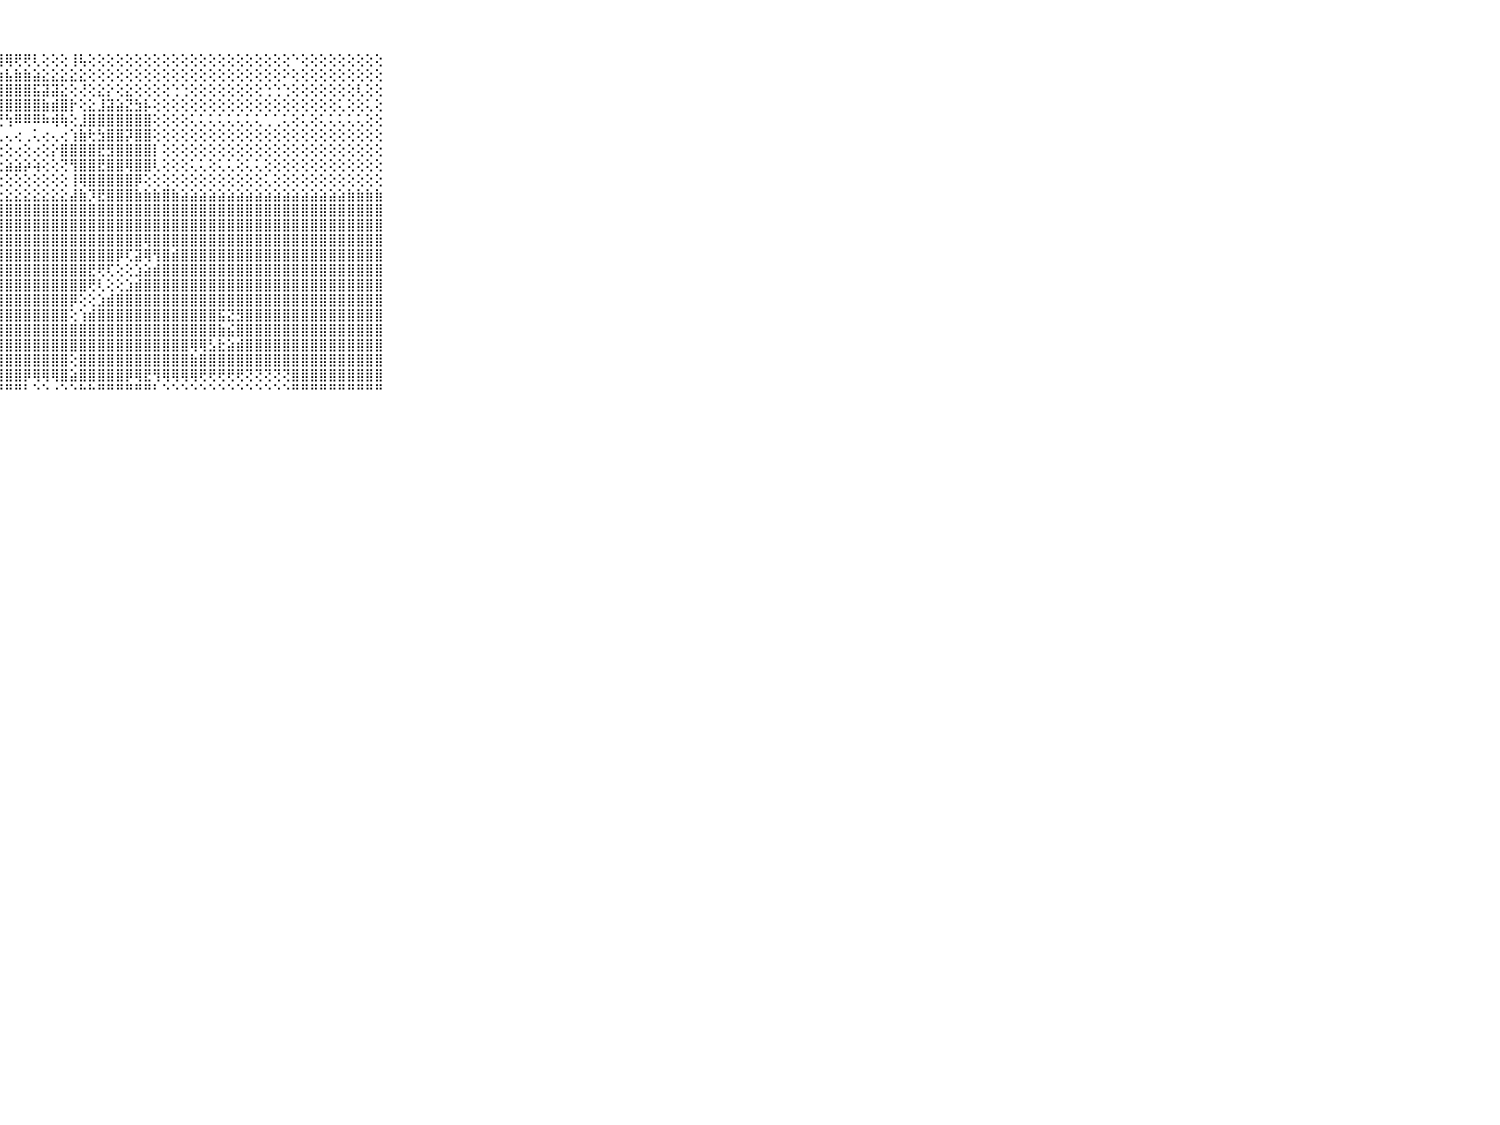

⠀⠀⠀⠀⠀⠀⠀⠀⠀⠀⠀⣿⣿⣿⣿⣿⣿⣿⣿⣿⣿⣿⣿⣿⣿⣿⣿⣿⢿⢟⢟⢇⢕⢕⢕⢸⢧⢕⢕⢕⢕⢕⢕⢕⢕⢕⢕⢕⢕⢕⢕⢕⢕⢕⢕⢕⢕⢕⢕⠑⢕⢕⢕⢕⢕⢕⢕⢕⢕⠀⠀⠀⠀⠀⠀⠀⠀⠀⠀⠀⠀
⠀⠀⠀⠀⠀⠀⠀⠀⠀⠀⠀⢿⣿⢿⡿⢿⢿⣿⣿⣿⣿⣿⣿⡿⢿⢿⣷⣷⣧⣷⣷⣵⣕⣕⣕⣕⣕⢕⢕⢕⢕⢕⢕⢕⢕⢕⢕⢕⢕⢕⢕⢕⢕⢕⢕⢕⢕⢕⠕⢕⢕⢕⢕⢕⢕⢕⢕⢕⢕⠀⠀⠀⠀⠀⠀⠀⠀⠀⠀⠀⠀
⠀⠀⠀⠀⠀⠀⠀⠀⠀⠀⠀⣿⣿⣿⣿⣟⣟⣳⡷⢷⢗⢕⢕⢕⢕⣱⣿⣿⣿⣿⣿⣯⣽⣽⣕⢕⢜⢕⣕⡕⢕⣕⢕⢕⢕⢕⢑⢑⢕⢕⢕⢕⢕⢕⢕⢕⢑⢑⢑⢕⢕⢕⢕⢕⢕⢕⢇⢕⢕⠀⠀⠀⠀⠀⠀⠀⠀⠀⠀⠀⠀
⠀⠀⠀⠀⠀⠀⠀⠀⠀⠀⠀⣿⣿⣿⣿⡿⢿⢿⠟⢕⢕⢕⢕⢕⢜⣿⣿⣿⣿⣿⣿⣿⣷⣾⣿⡗⢕⣕⣸⣽⣵⣝⣳⡧⢕⢕⢕⢕⢕⢕⢕⢕⢕⢕⢕⢕⢕⢕⢕⢕⢕⢕⢕⢕⢅⢕⢕⢅⢕⠀⠀⠀⠀⠀⠀⠀⠀⠀⠀⠀⠀
⠀⠀⠀⠀⠀⠀⠀⠀⠀⠀⠀⠙⠛⠛⠛⠛⠛⠛⢛⢓⢓⢓⢖⠖⢗⠟⢞⢟⢳⠿⠿⠿⠷⢾⢷⢕⣸⣿⣿⣿⣿⣿⣿⣿⢕⢕⢕⢕⢅⢅⢅⢅⢅⢅⢅⢅⢁⢁⢅⢕⢅⢕⢅⢅⢅⢅⢅⢕⢕⠀⠀⠀⠀⠀⠀⠀⠀⠀⠀⠀⠀
⠀⠀⠀⠀⠀⠀⠀⠀⠀⠀⠀⠀⠄⢀⢀⢄⢔⢀⢀⢀⢐⢀⢀⢀⢐⢐⢅⢅⢄⢔⢀⢅⢔⢄⢔⢱⣷⢗⣳⣿⣿⡽⣿⣿⢕⢕⢕⢕⢕⢕⢕⢕⢕⢕⢕⢕⢕⢕⢕⢕⢕⢕⢕⢕⢕⢕⢕⢕⢕⠀⠀⠀⠀⠀⠀⠀⠀⠀⠀⠀⠀
⠀⠀⠀⠀⠀⠀⠀⠀⠀⠀⠀⢔⢔⢔⢔⢔⢔⢔⢔⢔⢔⢔⢔⢔⢔⢔⢔⢕⢕⢔⢕⢔⢕⡕⣿⣿⣿⣿⣟⣻⣿⣿⣿⣿⡇⢕⢕⢕⢕⢕⢕⢕⢕⢕⢕⢕⢕⢕⢕⢕⢕⢕⢕⢕⢕⢕⢕⢕⢕⠀⠀⠀⠀⠀⠀⠀⠀⠀⠀⠀⠀
⠀⠀⠀⠀⠀⠀⠀⠀⠀⠀⠀⢅⢕⢕⣕⣕⣕⣕⣕⣕⣕⢕⢕⢕⢕⢕⢕⢕⣵⣵⡵⢵⢕⢕⢝⢻⣿⣿⣟⣿⣿⢿⣿⣿⢇⢕⢕⢕⢅⢅⢕⢅⢅⢕⢅⢅⢕⢕⢕⢕⢕⢕⢕⢕⢕⢕⢕⢕⢕⠀⠀⠀⠀⠀⠀⠀⠀⠀⠀⠀⠀
⠀⠀⠀⠀⠀⠀⠀⠀⠀⠀⠀⠑⢑⢑⢘⢕⢝⢝⢕⢕⢕⢕⢕⢕⢕⢕⢕⢕⢕⢕⢕⢕⢕⢕⢕⢸⢿⣿⣿⣿⣿⣿⡿⢕⢕⢕⢕⢕⢕⢕⢕⢕⢕⢕⢕⢕⢅⢕⢕⢕⢕⢕⢕⢕⢕⢕⢕⢕⢕⠀⠀⠀⠀⠀⠀⠀⠀⠀⠀⠀⠀
⠀⠀⠀⠀⠀⠀⠀⠀⠀⠀⠀⢕⢕⢕⢕⢕⢕⢕⢕⢕⢕⢕⣕⣕⣕⣕⣕⣕⣕⣕⣕⣕⣕⣕⣕⣼⣷⡹⣟⣿⣿⣿⣷⣷⣷⣿⣷⣵⣵⣵⣵⣵⣵⣵⣵⣵⣵⣵⣵⣵⣵⣵⣵⣵⣵⣷⣷⣷⣷⠀⠀⠀⠀⠀⠀⠀⠀⠀⠀⠀⠀
⠀⠀⠀⠀⠀⠀⠀⠀⠀⠀⠀⣿⣿⣿⣿⣿⣿⣿⣿⡟⢟⢻⣿⣿⣿⣿⣿⣿⣿⣿⣿⣿⣿⣿⣿⣿⣿⣿⣿⣿⣿⣿⣿⣿⣿⣿⣿⣿⣿⣿⣿⣿⣿⣿⣿⣿⣿⣿⣿⣿⣿⣿⣿⣿⣿⣿⣿⣿⣿⠀⠀⠀⠀⠀⠀⠀⠀⠀⠀⠀⠀
⠀⠀⠀⠀⠀⠀⠀⠀⠀⠀⠀⣿⣿⣿⣿⣿⣿⣿⣿⡇⢕⢿⣿⣿⣿⣿⣿⣿⣿⣿⣿⣿⣿⣿⣿⣿⣿⣿⣿⣿⣿⣿⣿⣿⣿⣿⣿⣿⣿⣿⣿⣿⣿⣿⣿⣿⣿⣿⣿⣿⣿⣿⣿⣿⣿⣿⣿⣿⣿⠀⠀⠀⠀⠀⠀⠀⠀⠀⠀⠀⠀
⠀⠀⠀⠀⠀⠀⠀⠀⠀⠀⠀⣿⣿⣿⣿⣿⣿⣿⣿⡇⢕⢸⣿⣿⣿⣿⣿⣿⣿⣿⣿⣿⣿⣿⣿⣿⣿⣿⣿⣿⣿⣿⣿⢿⣿⣿⣿⣿⣿⣿⣿⣿⣿⣿⣿⣿⣿⣿⣿⣿⣿⣿⣿⣿⣿⣿⣿⣿⣿⠀⠀⠀⠀⠀⠀⠀⠀⠀⠀⠀⠀
⠀⠀⠀⠀⠀⠀⠀⠀⠀⠀⠀⣿⣿⣿⣿⣿⣿⣿⣿⡇⢕⢸⣿⣿⣿⣿⣿⣿⣿⣿⣿⣿⣿⣿⣿⣿⣿⣿⣿⣿⡿⢏⣽⢿⢻⣿⣾⣿⣿⣿⣿⣿⣿⣿⣿⣿⣿⣿⣿⣿⣿⣿⣿⣿⣿⣿⣿⣿⣿⠀⠀⠀⠀⠀⠀⠀⠀⠀⠀⠀⠀
⠀⠀⠀⠀⠀⠀⠀⠀⠀⠀⠀⣿⣿⣿⣿⣿⣿⣿⣿⡇⢕⢸⣿⣿⣿⣿⣿⣿⣿⣿⣿⣿⣿⣿⣿⣿⣿⣟⢟⢏⢕⢕⣱⣵⣾⣿⣿⣿⣿⣿⣿⣿⣿⣿⣿⣿⣿⣿⣿⣿⣿⣿⣿⣿⣿⣿⣿⣿⣿⠀⠀⠀⠀⠀⠀⠀⠀⠀⠀⠀⠀
⠀⠀⠀⠀⠀⠀⠀⠀⠀⠀⠀⣿⣿⣿⣿⣿⣿⣿⣿⡇⢕⢾⣿⣿⣿⣿⣿⣿⣿⣿⣿⣿⣿⣿⣿⣿⣿⢟⢇⢕⢕⣱⣾⣿⣿⣿⣿⣿⣿⣿⣿⣿⣿⣿⣿⣿⣿⣿⣿⣿⣿⣿⣿⣿⣿⣿⣿⣿⣿⠀⠀⠀⠀⠀⠀⠀⠀⠀⠀⠀⠀
⠀⠀⠀⠀⠀⠀⠀⠀⠀⠀⠀⣿⣿⣿⣿⣿⣿⣿⣿⡇⢕⢸⣿⣿⣿⣿⣿⣿⣿⣿⣿⣿⣿⣿⣿⡿⢕⢕⣱⣾⣿⣿⣿⣿⣿⣿⣿⣿⣿⣿⣿⣿⣿⣿⣿⣿⣿⣿⣿⣿⣿⣿⣿⣿⣿⣿⣿⣿⣿⠀⠀⠀⠀⠀⠀⠀⠀⠀⠀⠀⠀
⠀⠀⠀⠀⠀⠀⠀⠀⠀⠀⠀⣿⣿⣿⣿⣿⣿⣿⣿⡇⢕⢸⣿⣿⣿⣿⣿⣿⣿⣿⣿⣿⣿⣿⣿⢕⢱⣾⣿⣿⣿⣿⣿⣿⣿⣿⣿⣿⣿⣿⣿⣯⣝⣻⣿⣿⣿⣿⣿⣿⣿⣿⣿⣿⣿⣿⣿⣿⣿⠀⠀⠀⠀⠀⠀⠀⠀⠀⠀⠀⠀
⠀⠀⠀⠀⠀⠀⠀⠀⠀⠀⠀⣿⣿⣿⣿⣿⣿⣿⣿⡇⢕⢕⣿⣿⣿⣿⣿⣿⣿⣿⣿⣿⣿⣿⣿⣿⣿⣿⣿⣿⣿⣿⣿⣿⣿⣿⣿⣿⣿⣿⣿⣷⣮⣿⣿⣿⣿⣿⣿⣿⣿⣿⣿⣿⣿⣿⣿⣿⣿⠀⠀⠀⠀⠀⠀⠀⠀⠀⠀⠀⠀
⠀⠀⠀⠀⠀⠀⠀⠀⠀⠀⠀⣿⣿⣿⣿⣿⣿⣿⣿⣿⣾⣿⣿⣿⣿⣿⣿⣿⣿⣿⣿⣿⣿⣿⣿⣿⣿⣿⣿⣿⣿⣿⣿⣿⣿⣿⣿⣿⢿⢿⣣⣗⣵⣾⣿⣿⣿⣿⣿⣿⣿⣿⣿⣿⣿⣿⣿⣿⣿⠀⠀⠀⠀⠀⠀⠀⠀⠀⠀⠀⠀
⠀⠀⠀⠀⠀⠀⠀⠀⠀⠀⠀⣿⣿⣿⣿⣿⣿⣿⣿⣿⣿⣿⣿⣿⣿⣿⣿⣿⣿⣿⣿⣿⣿⣿⣿⢕⣿⣿⣿⣿⣿⣿⣿⣿⣿⣿⣿⣿⣷⣿⣿⣿⣿⣿⣿⣿⣿⣿⣿⣿⣿⣿⣿⣿⣿⣿⣿⣿⣿⠀⠀⠀⠀⠀⠀⠀⠀⠀⠀⠀⠀
⠀⠀⠀⠀⠀⠀⠀⠀⠀⠀⠀⣿⣿⣿⣿⣿⣿⣿⣿⣿⣿⣿⣿⣿⣿⣿⣿⣿⣿⣿⡿⢿⢿⢿⣿⣵⣿⣿⣿⣿⣿⡿⢿⣟⢻⢿⢿⢿⢿⢟⢟⢟⢟⢟⢝⢝⢝⢝⢝⣿⣿⣿⣿⣿⣿⣿⣿⣿⣿⠀⠀⠀⠀⠀⠀⠀⠀⠀⠀⠀⠀
⠀⠀⠀⠀⠀⠀⠀⠀⠀⠀⠀⠛⠛⠛⠛⠛⠛⠛⠛⠛⠛⠛⠛⠛⠛⠛⠛⠛⠛⠛⠃⠑⠑⠐⠑⠑⠓⠓⠛⠛⠛⠛⠛⠛⠃⠑⠑⠑⠑⠑⠑⠑⠑⠑⠑⠑⠑⠑⠑⠛⠛⠛⠛⠛⠛⠛⠛⠛⠛⠀⠀⠀⠀⠀⠀⠀⠀⠀⠀⠀⠀